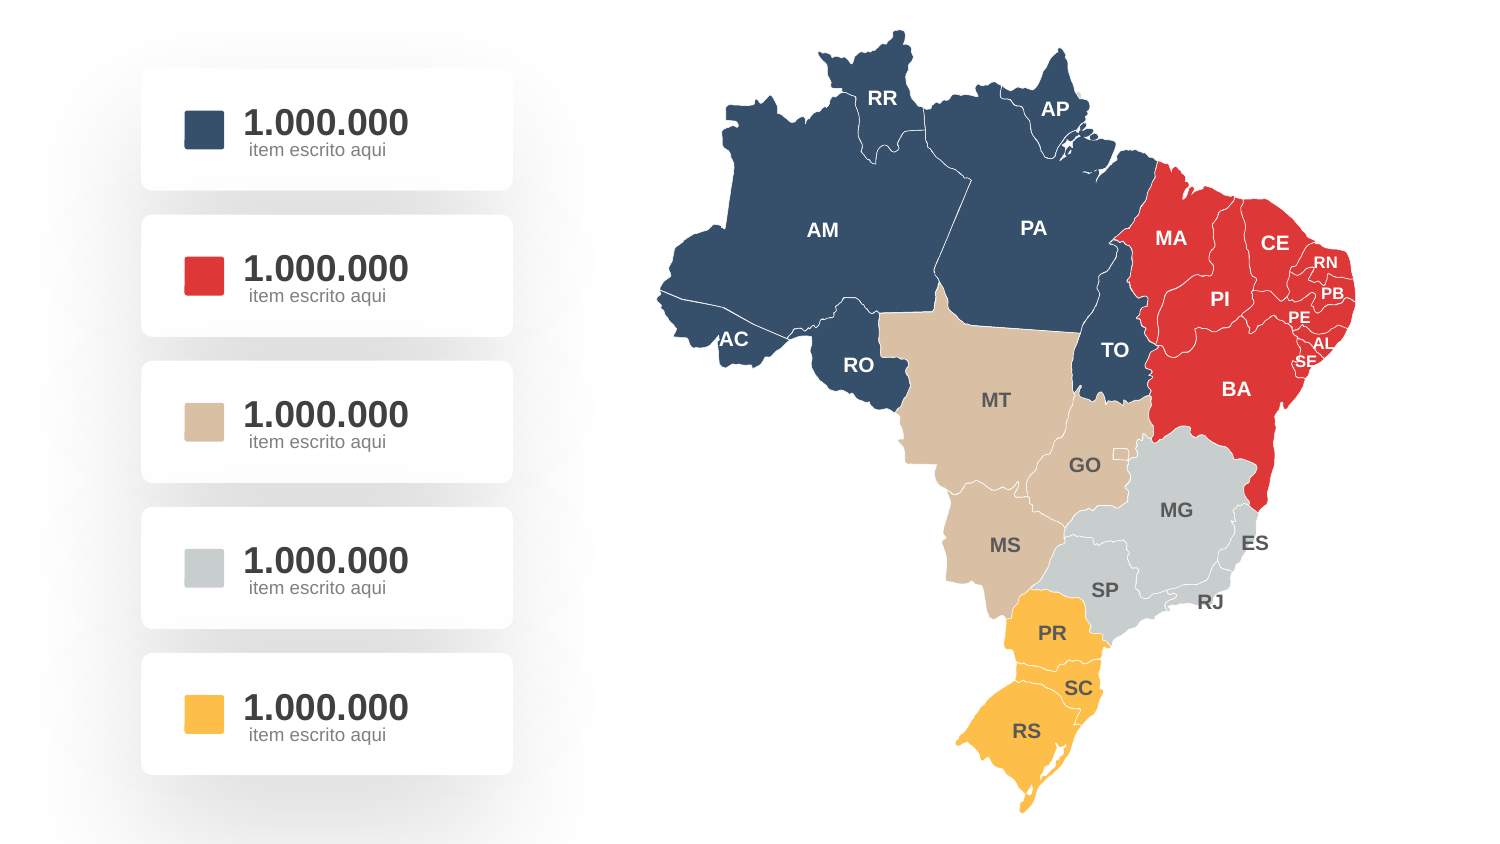

RR
AP
PA
AM
MA
CE
PI
AC
TO
RO
BA
MT
GO
MG
ES
MS
SP
RJ
PR
SC
RS

1.000.000
item escrito aqui

1.000.000
item escrito aqui

RN

PB

PE

AL

SE

1.000.000
item escrito aqui

1.000.000
item escrito aqui

1.000.000
item escrito aqui